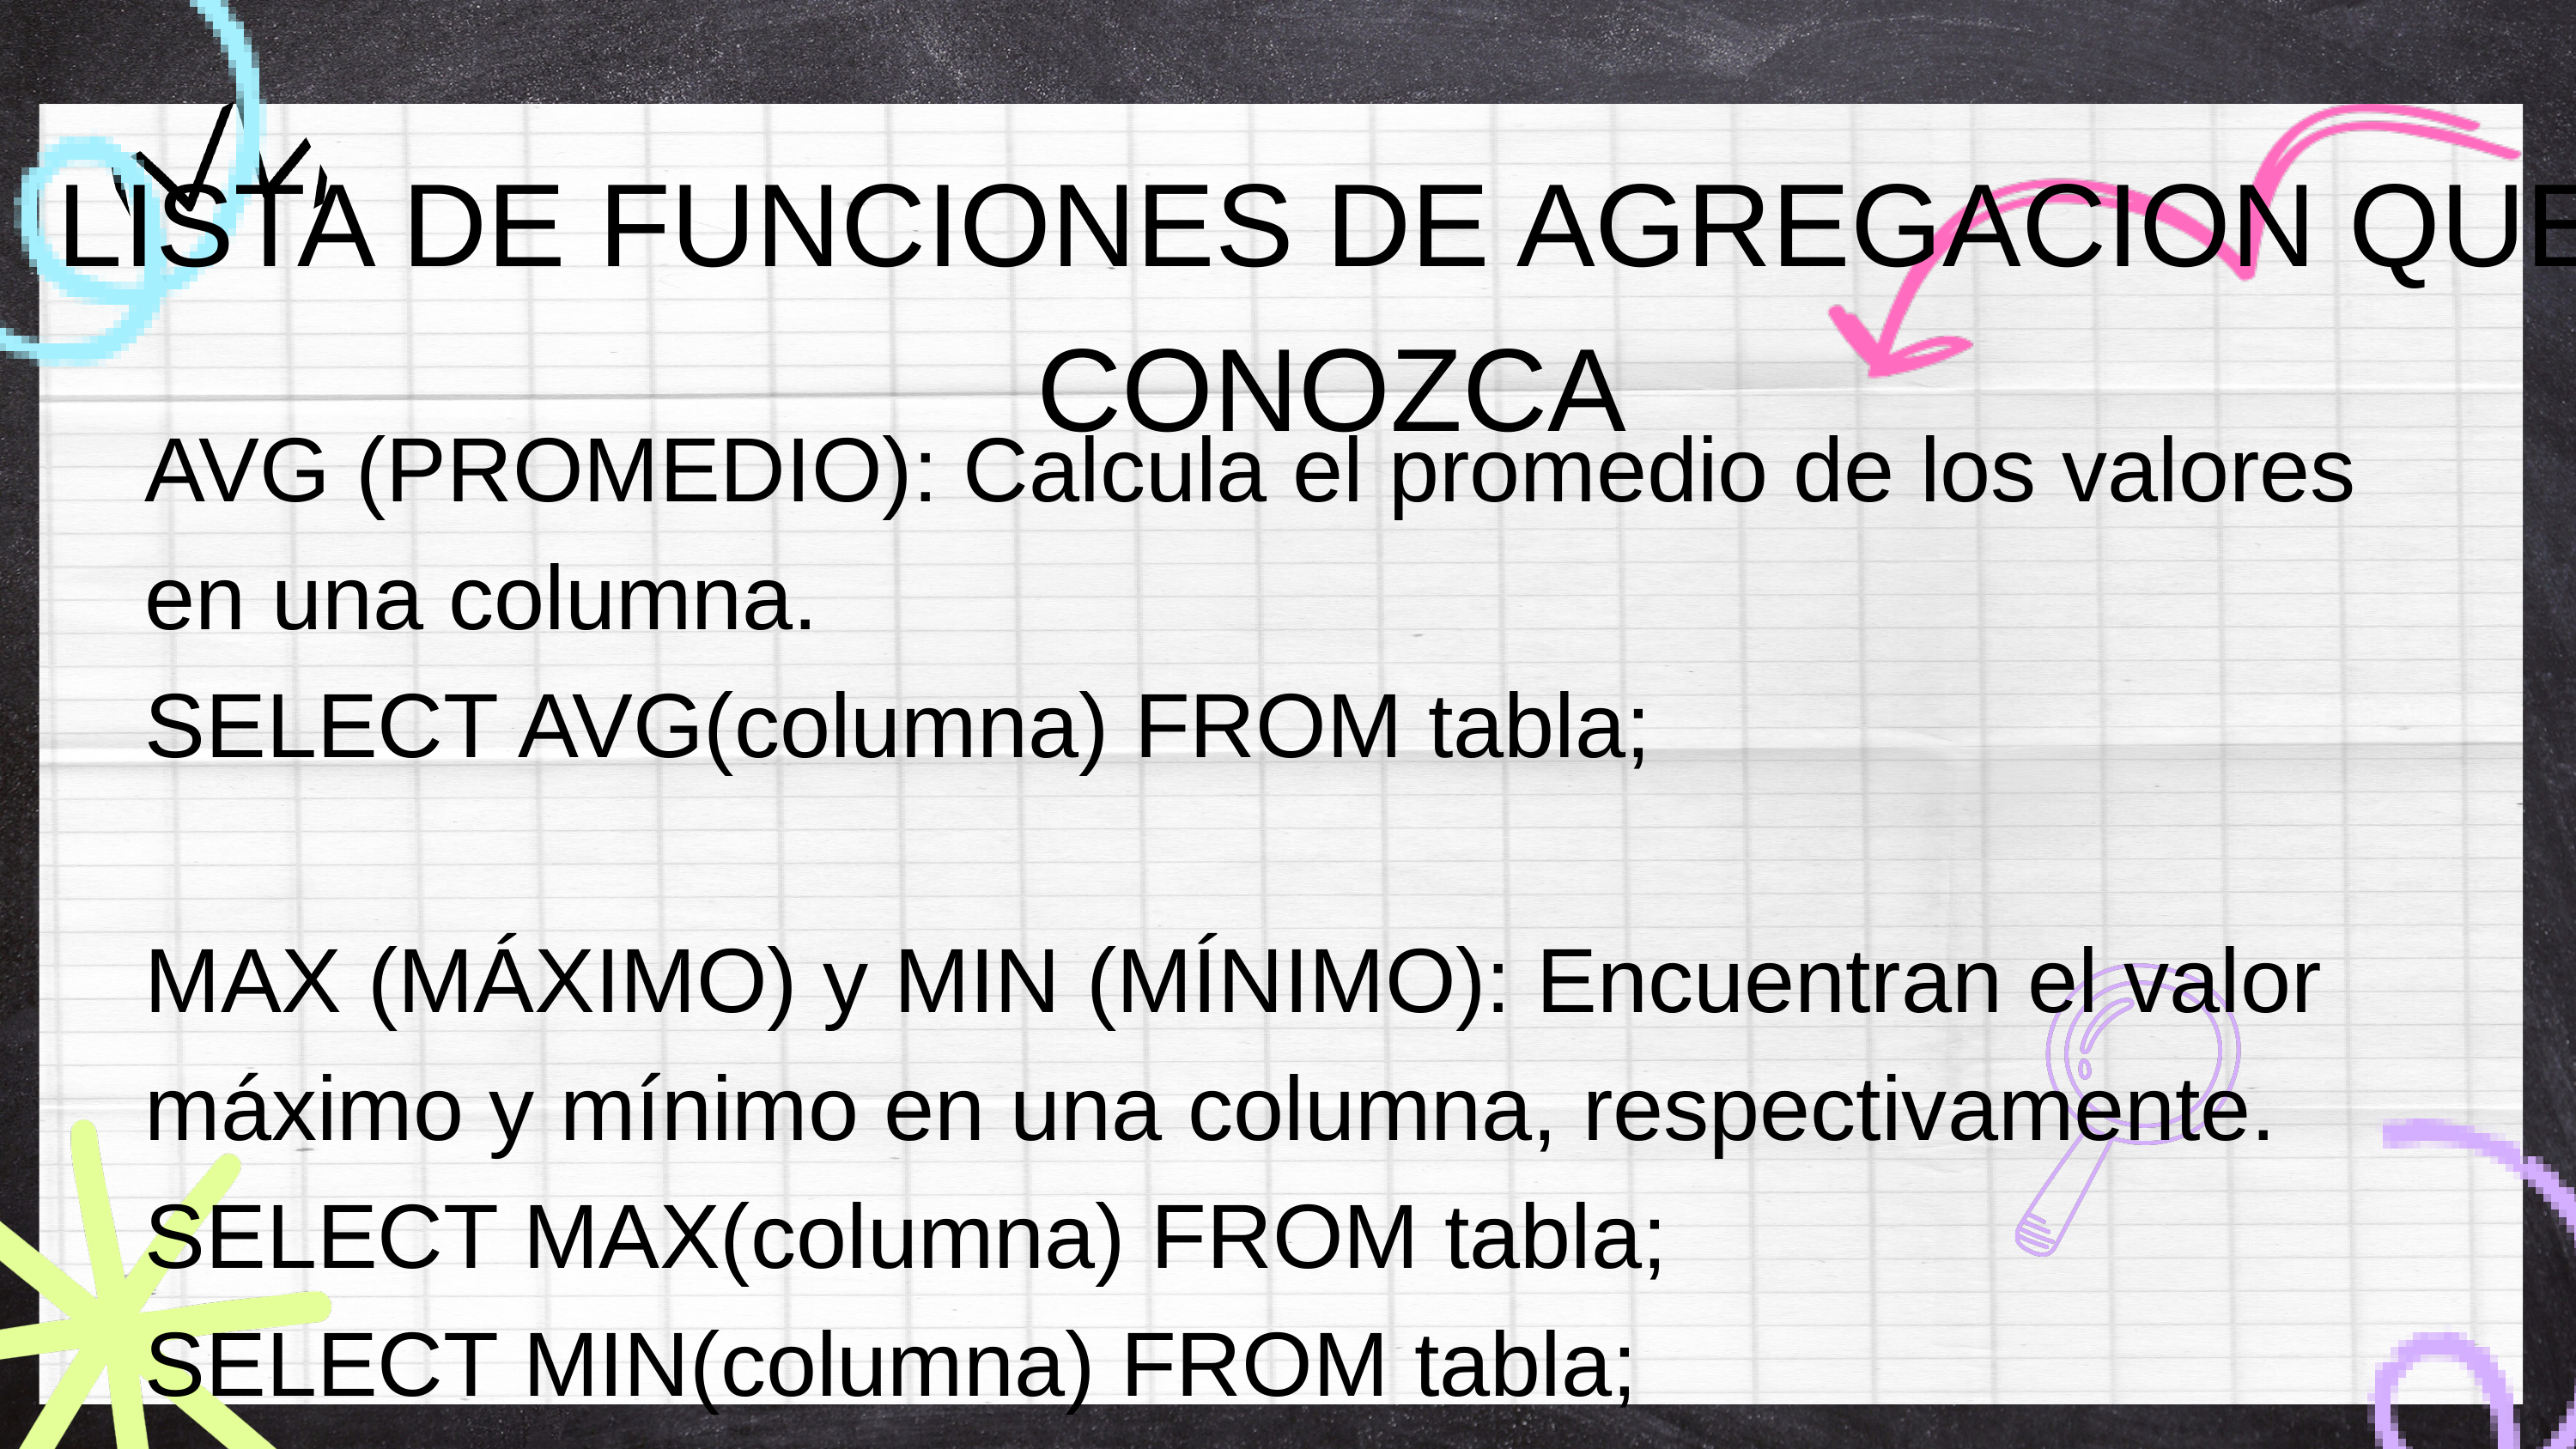

LISTA DE FUNCIONES DE AGREGACION QUE CONOZCA

AVG (PROMEDIO): Calcula el promedio de los valores en una columna.
SELECT AVG(columna) FROM tabla;

MAX (MÁXIMO) y MIN (MÍNIMO): Encuentran el valor máximo y mínimo en una columna, respectivamente.
SELECT MAX(columna) FROM tabla;
SELECT MIN(columna) FROM tabla;